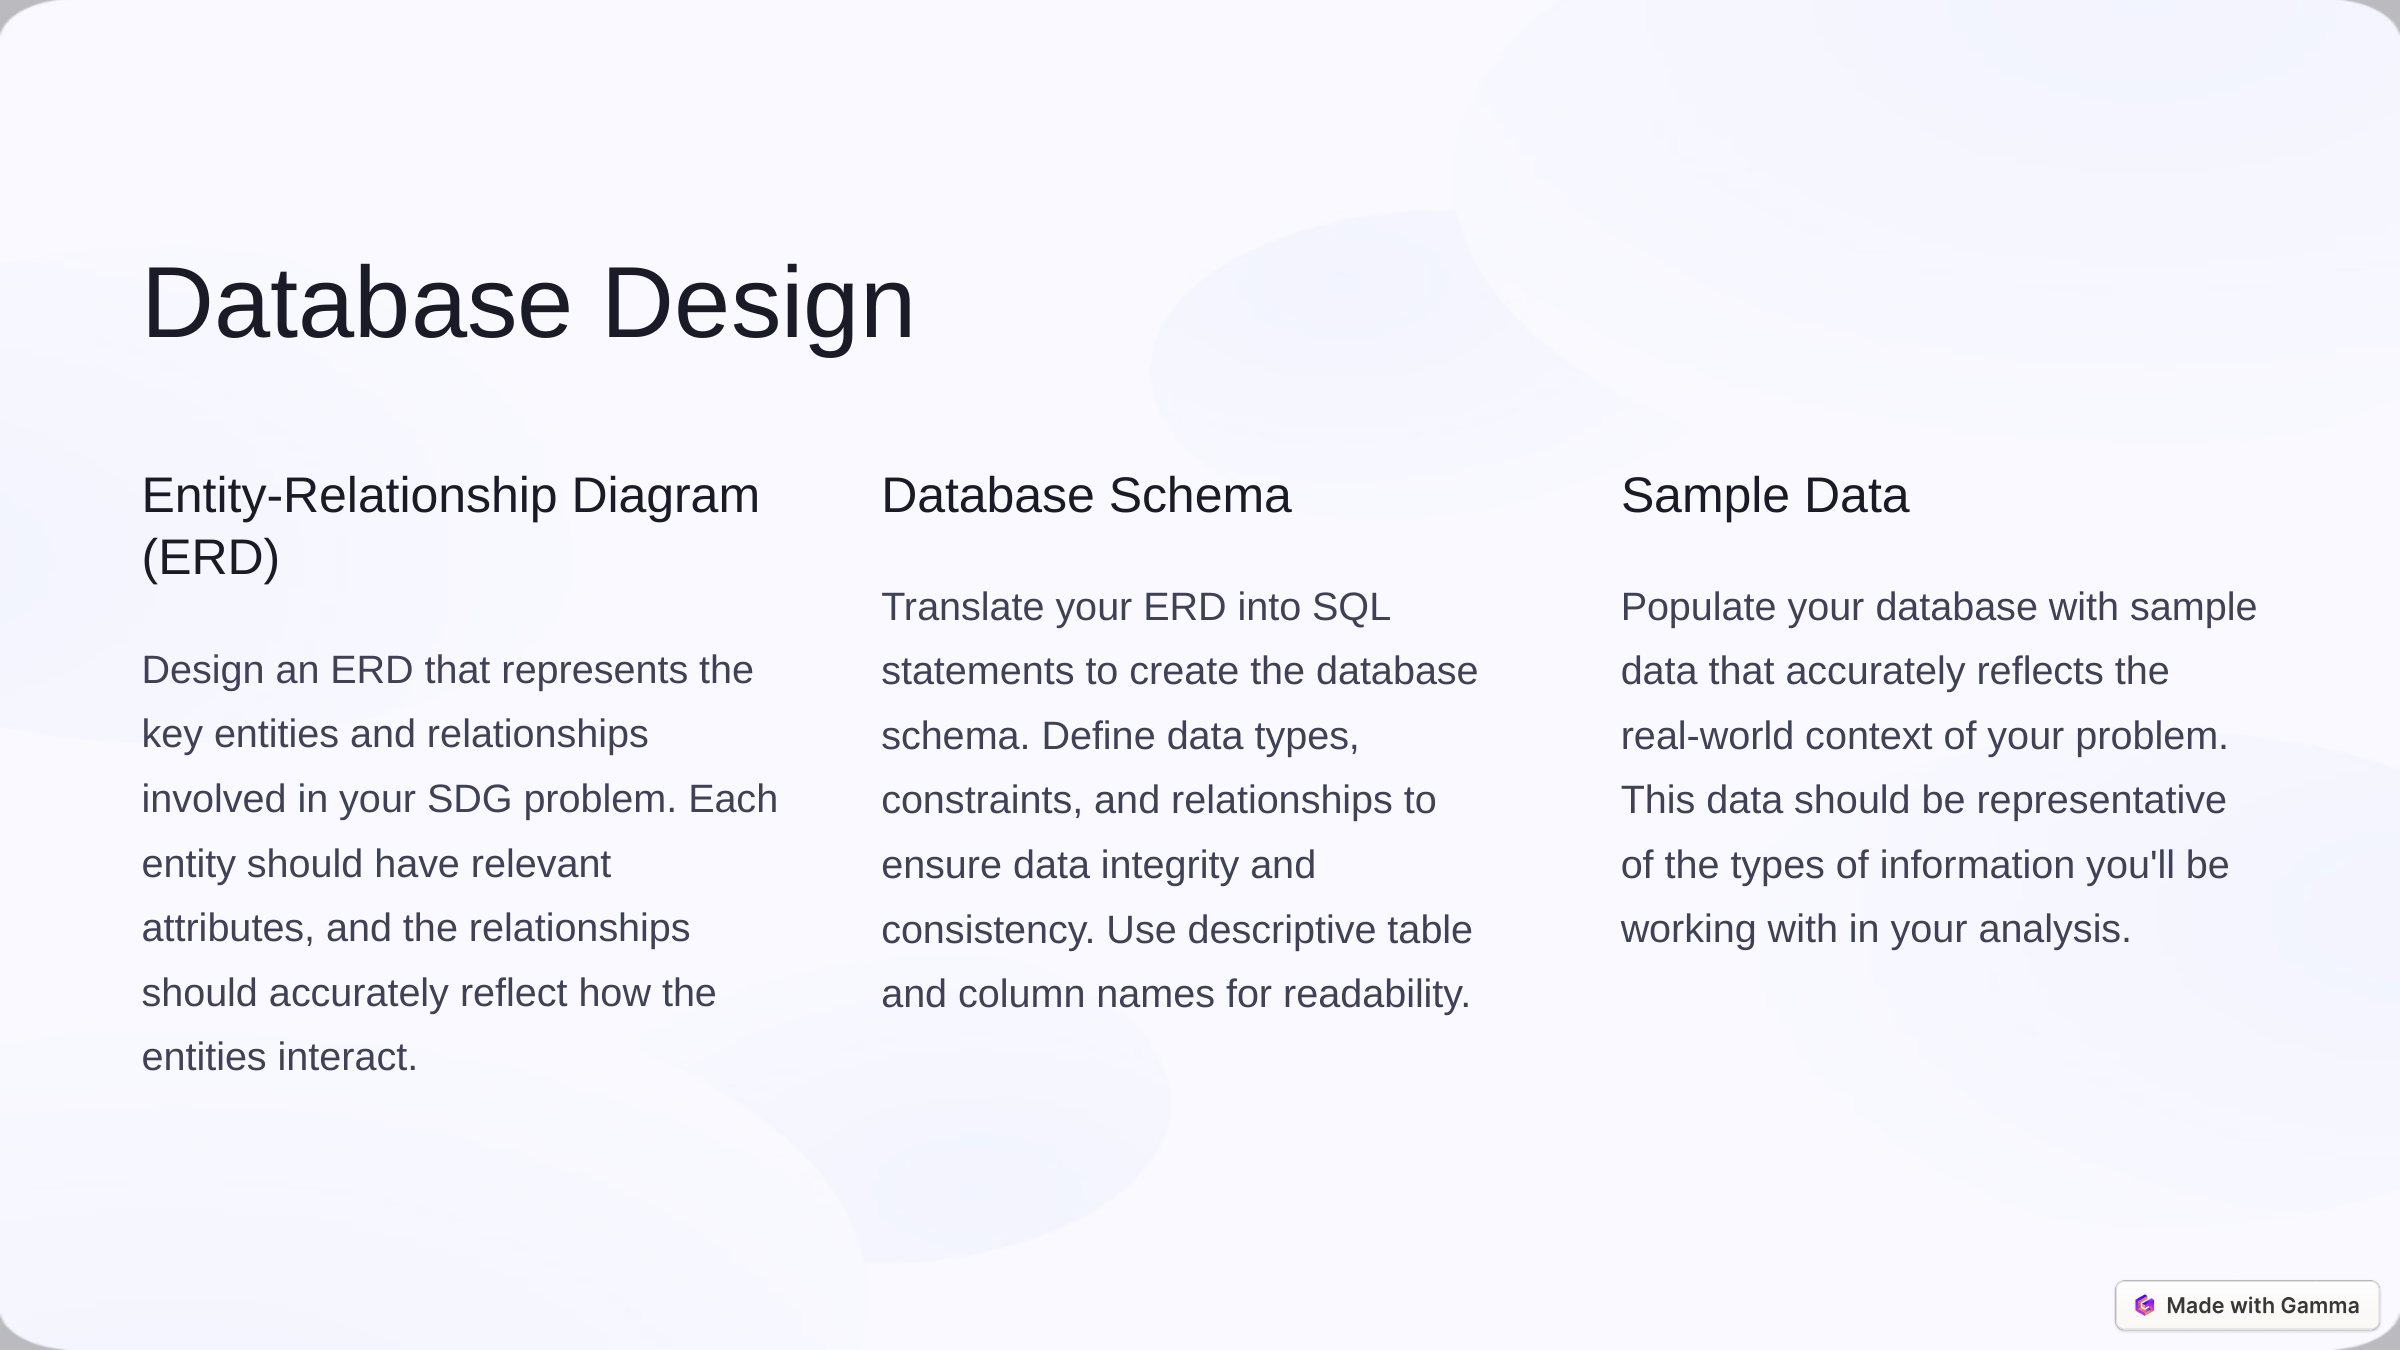

Database Design
Entity-Relationship Diagram (ERD)
Database Schema
Sample Data
Translate your ERD into SQL statements to create the database schema. Define data types, constraints, and relationships to ensure data integrity and consistency. Use descriptive table and column names for readability.
Populate your database with sample data that accurately reflects the real-world context of your problem. This data should be representative of the types of information you'll be working with in your analysis.
Design an ERD that represents the key entities and relationships involved in your SDG problem. Each entity should have relevant attributes, and the relationships should accurately reflect how the entities interact.